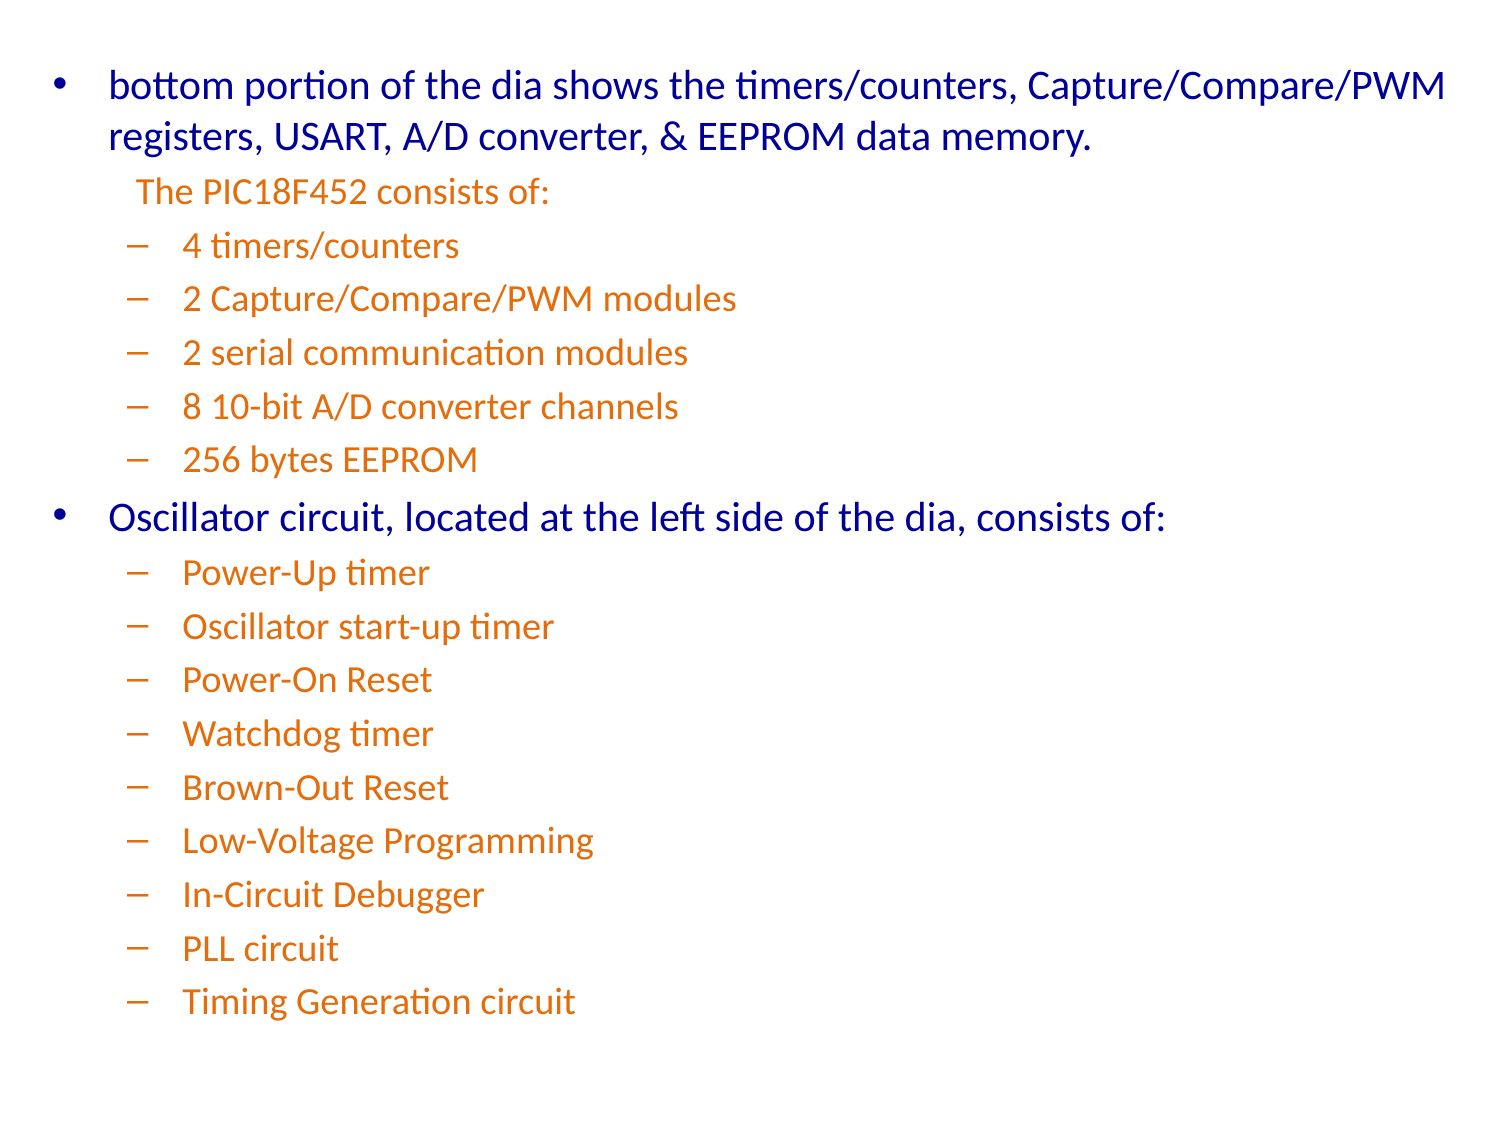

bottom portion of the dia shows the timers/counters, Capture/Compare/PWM registers, USART, A/D converter, & EEPROM data memory.
 The PIC18F452 consists of:
 4 timers/counters
 2 Capture/Compare/PWM modules
 2 serial communication modules
 8 10-bit A/D converter channels
 256 bytes EEPROM
Oscillator circuit, located at the left side of the dia, consists of:
 Power-Up timer
 Oscillator start-up timer
 Power-On Reset
 Watchdog timer
 Brown-Out Reset
 Low-Voltage Programming
 In-Circuit Debugger
 PLL circuit
 Timing Generation circuit